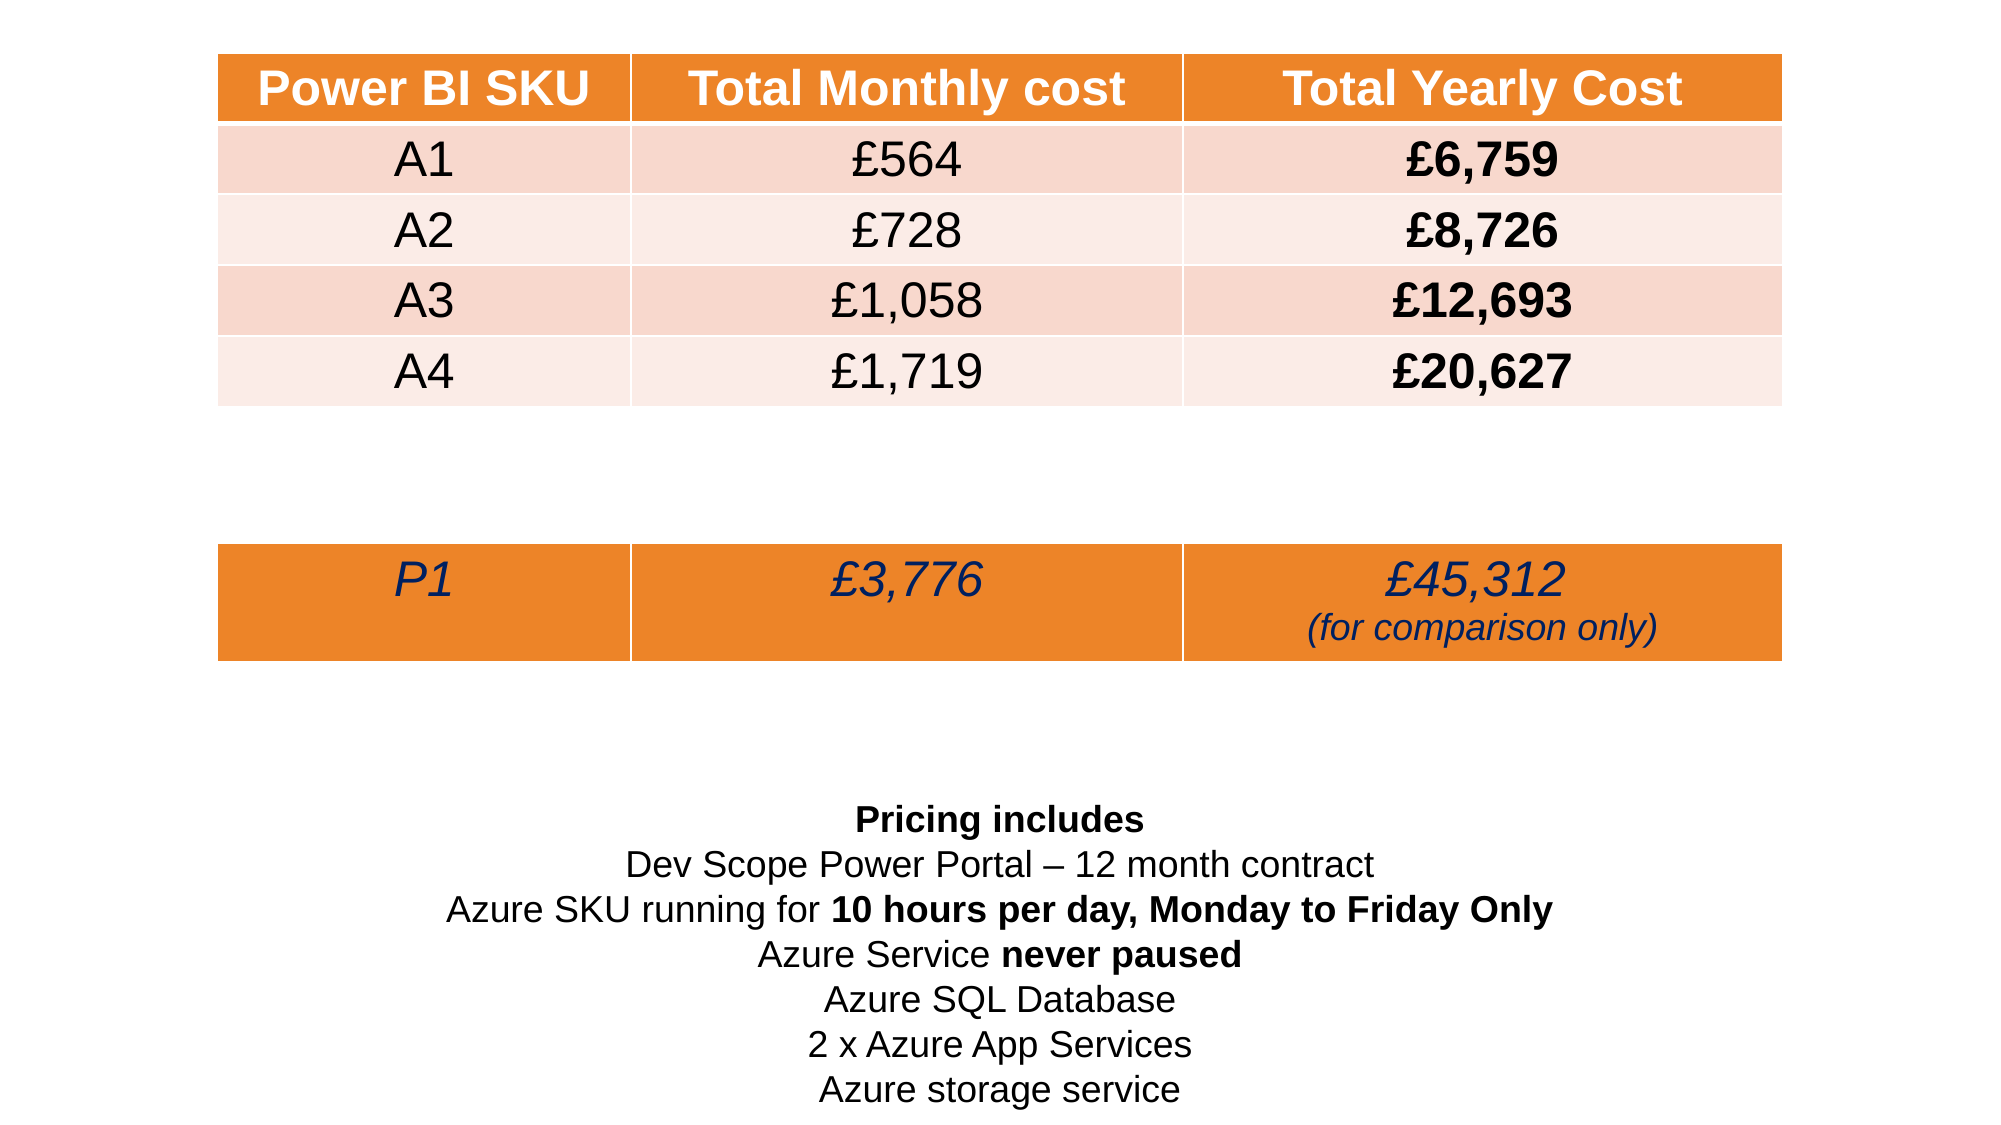

| Power BI SKU | Total Monthly cost | Total Yearly Cost |
| --- | --- | --- |
| A1 | £564 | £6,759 |
| A2 | £728 | £8,726 |
| A3 | £1,058 | £12,693 |
| A4 | £1,719 | £20,627 |
| P1 | £3,776 | £45,312 (for comparison only) |
| --- | --- | --- |
Pricing includes
Dev Scope Power Portal – 12 month contract
Azure SKU running for 10 hours per day, Monday to Friday Only
Azure Service never paused
Azure SQL Database
2 x Azure App Services
Azure storage service